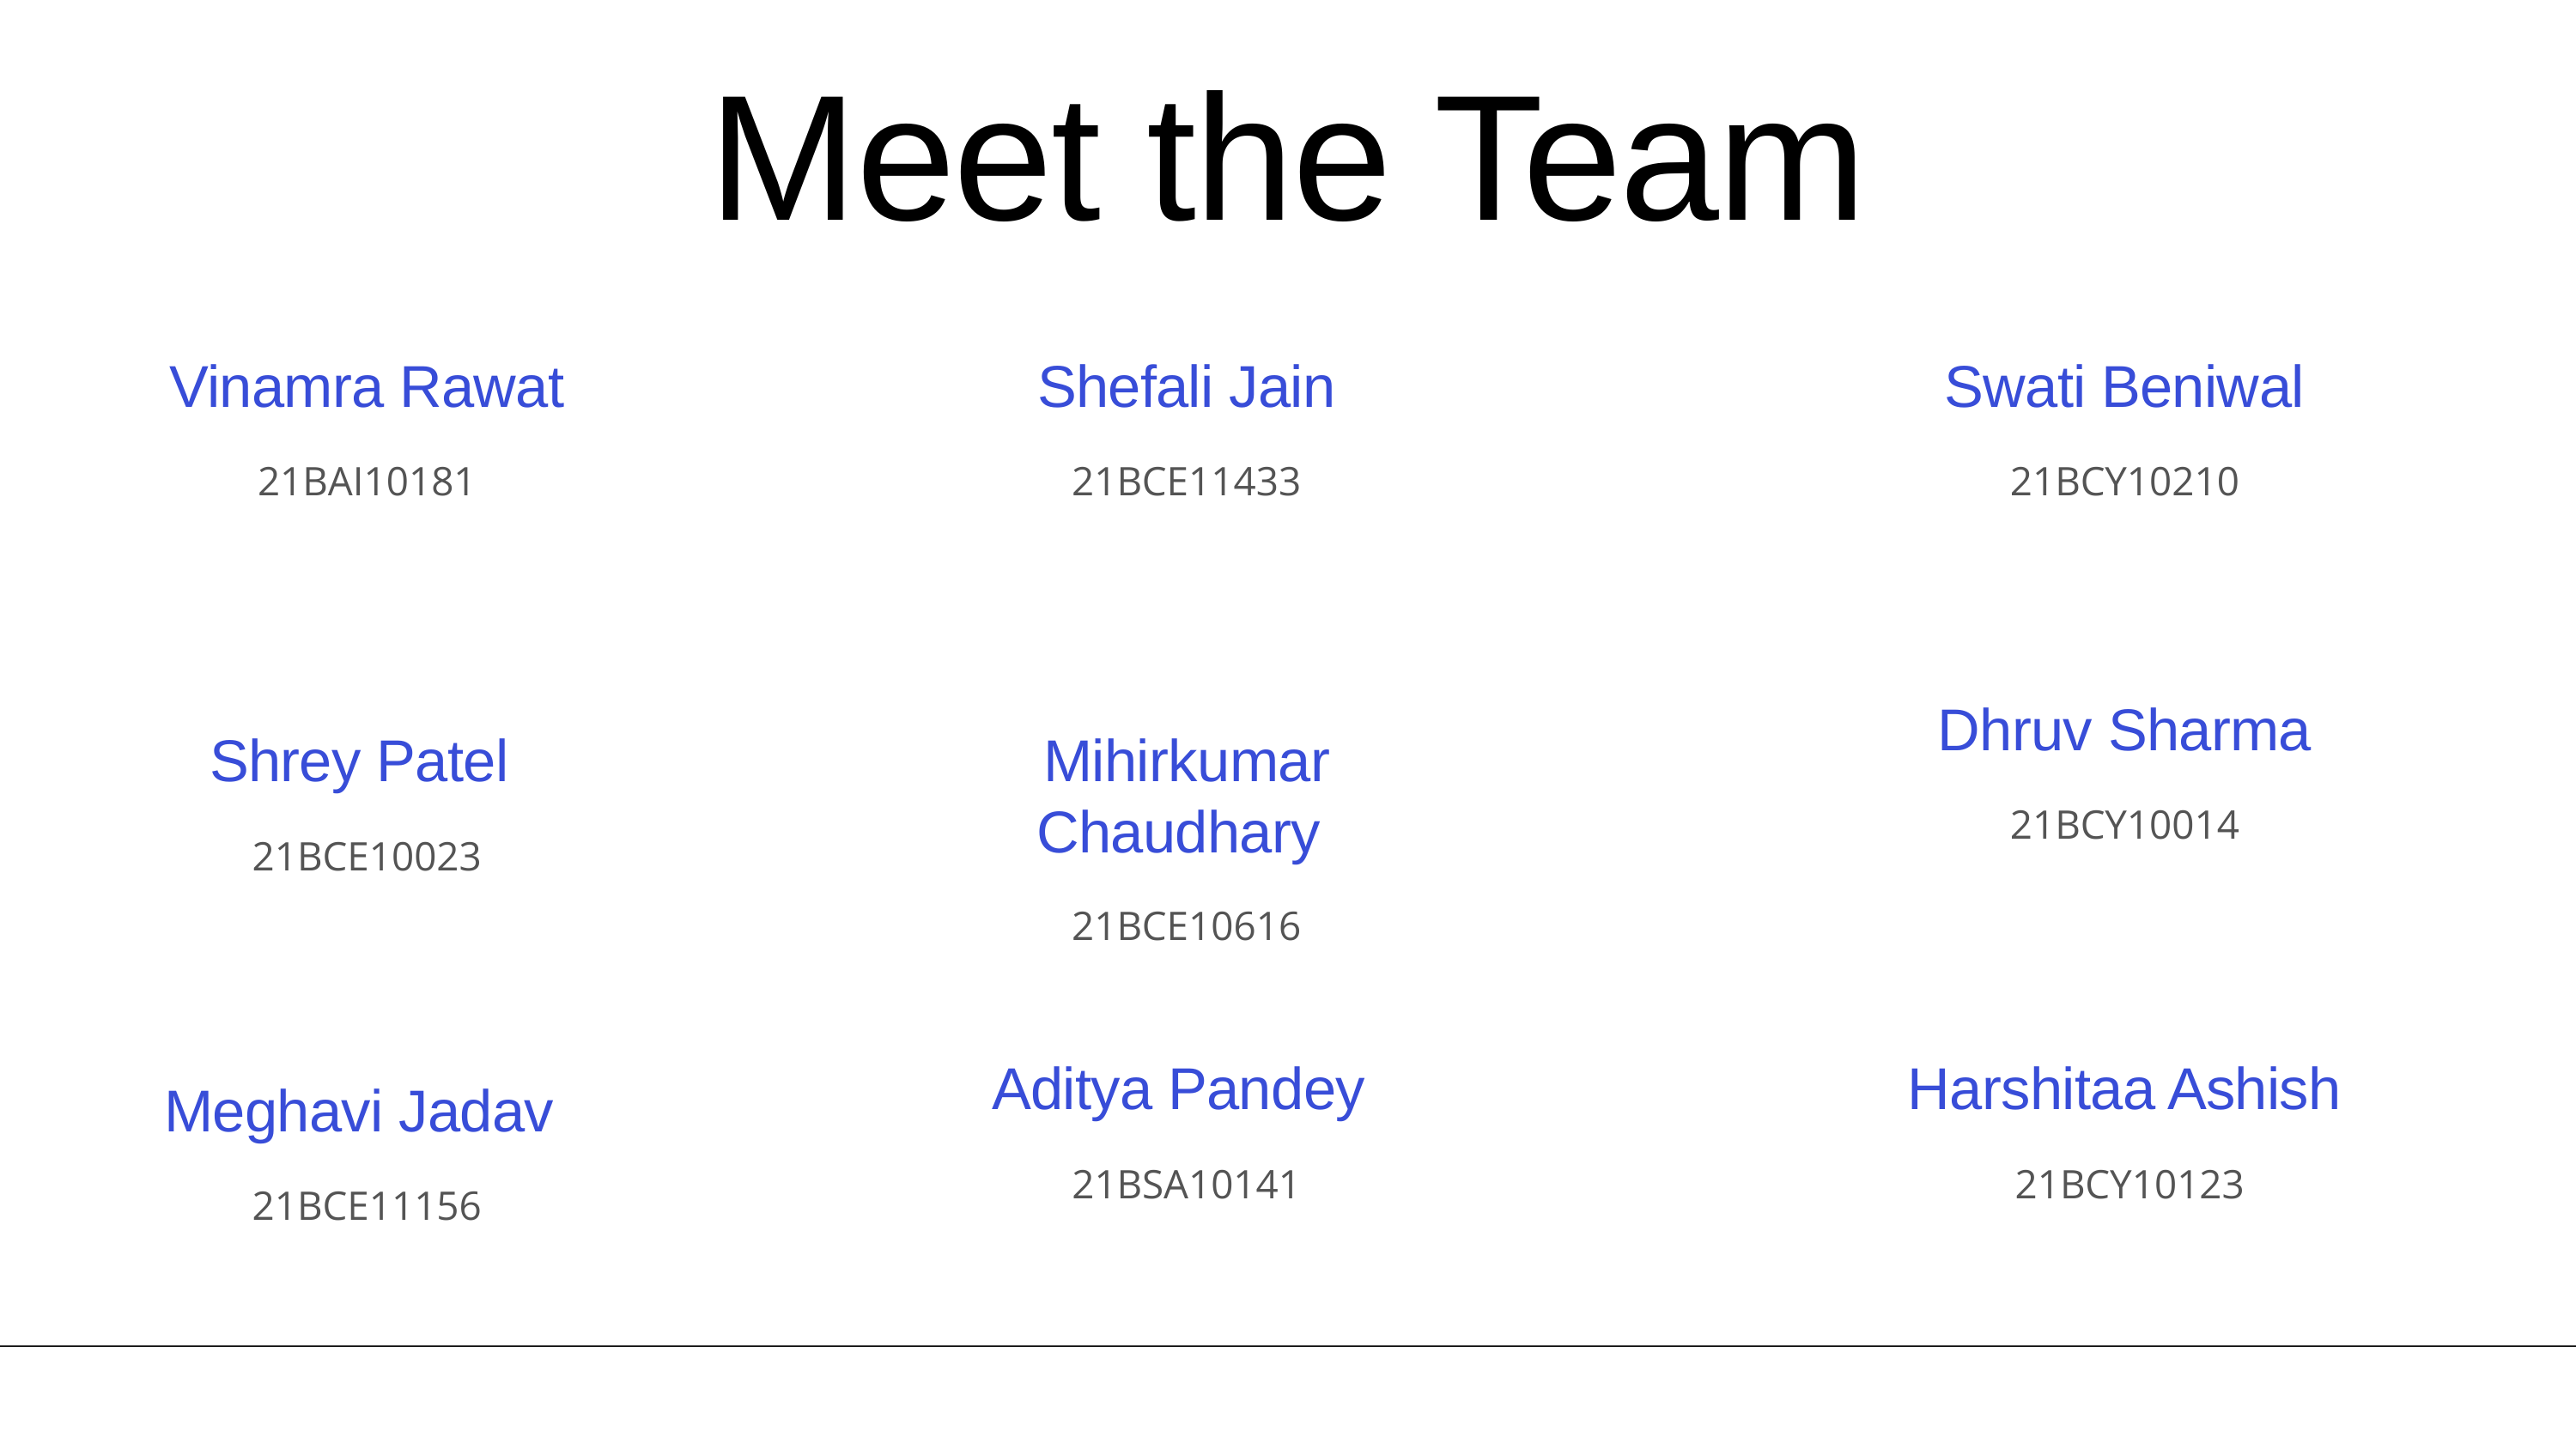

Meet the Team
Vinamra Rawat
21BAI10181
Shefali Jain
21BCE11433
Swati Beniwal
21BCY10210
Dhruv Sharma
21BCY10014
Shrey Patel
21BCE10023
Mihirkumar Chaudhary
21BCE10616
Aditya Pandey
21BSA10141

Harshitaa Ashish
 21BCY10123
Meghavi Jadav
21BCE11156